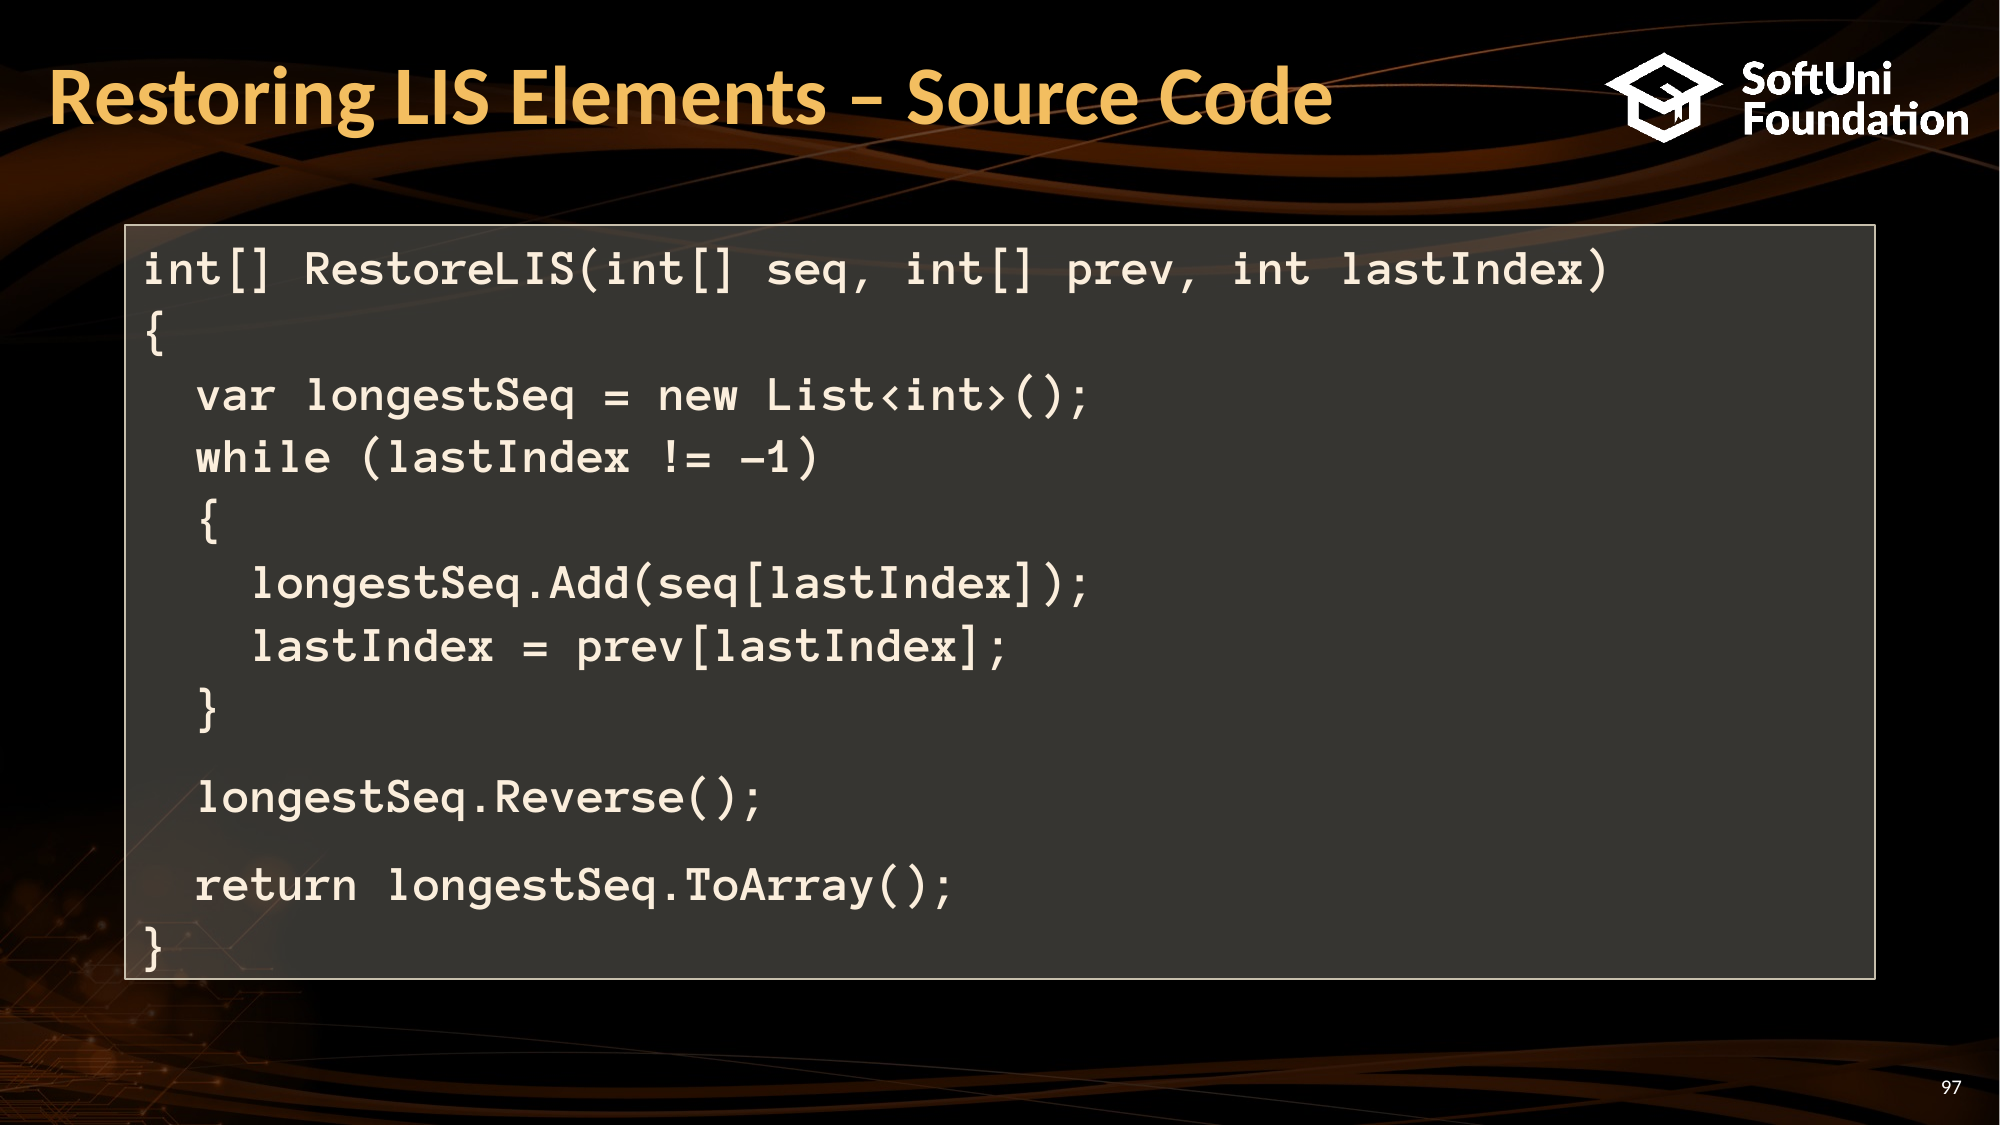

# Restoring LIS Elements – Source Code
int[] RestoreLIS(int[] seq, int[] prev, int lastIndex)
{
  var longestSeq = new List<int>();
  while (lastIndex != -1)
  {
    longestSeq.Add(seq[lastIndex]);
    lastIndex = prev[lastIndex];
  }
  longestSeq.Reverse();
  return longestSeq.ToArray();
}
97